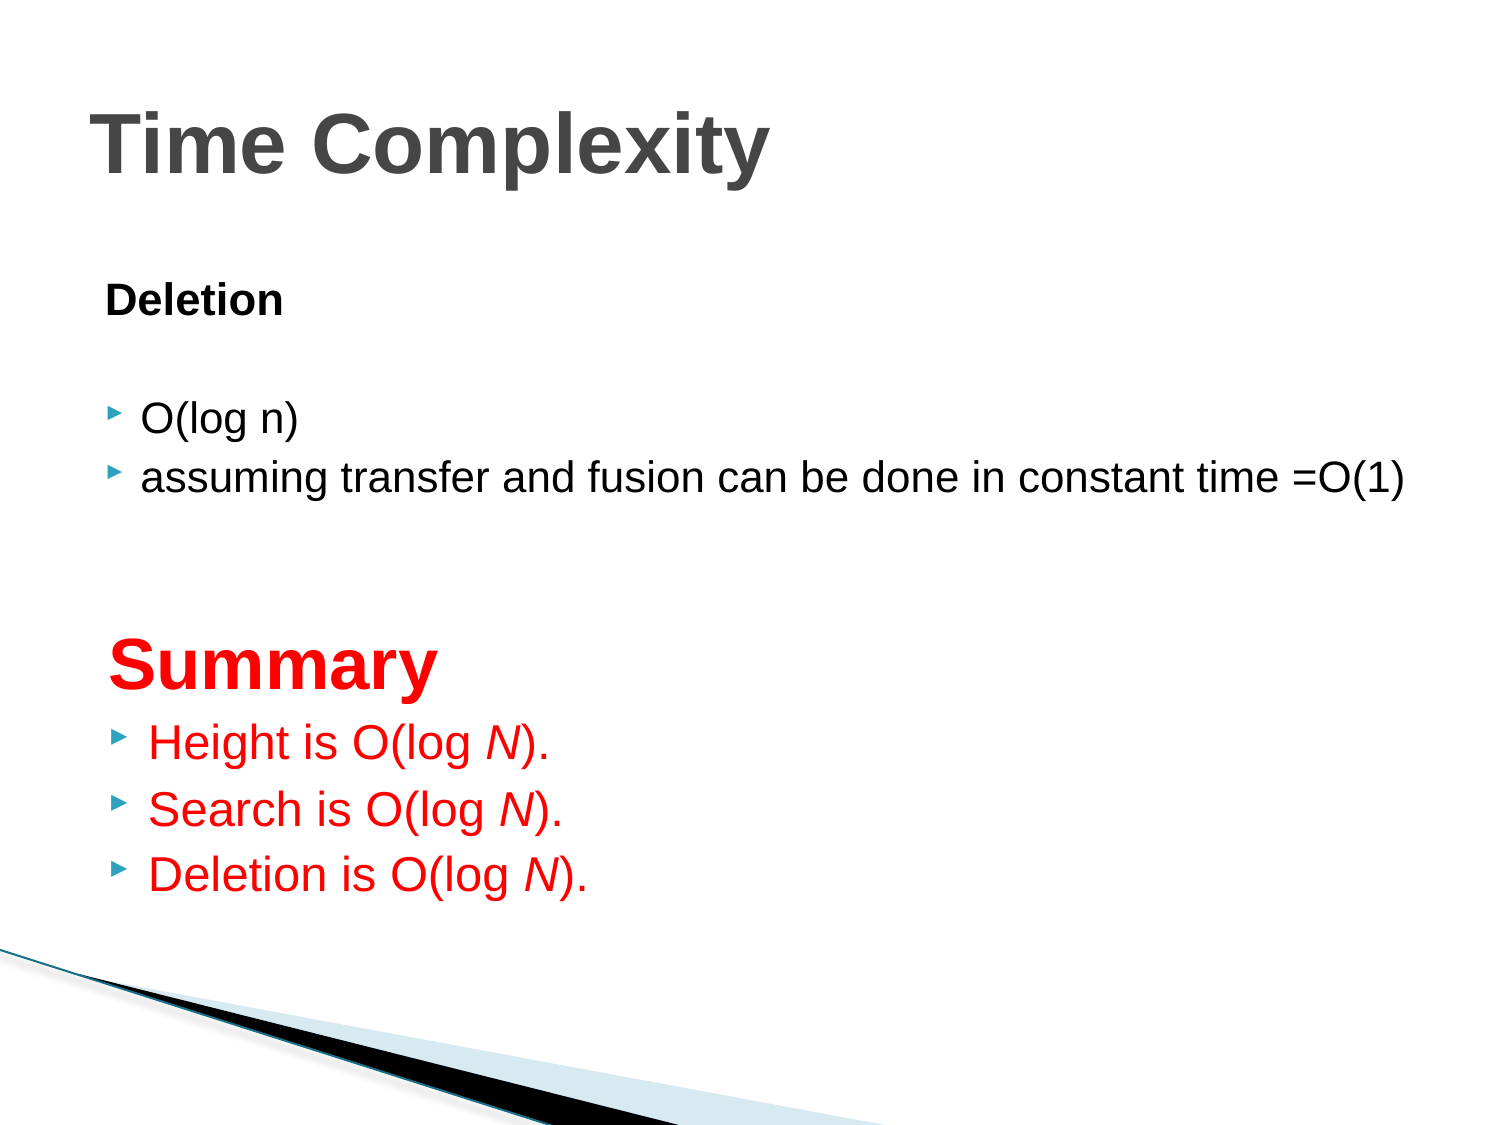

# Time Complexity
Deletion

O(log n)
assuming transfer and fusion can be done in constant time =O(1)
Summary
Height is O(log N).
Search is O(log N).
Deletion is O(log N).